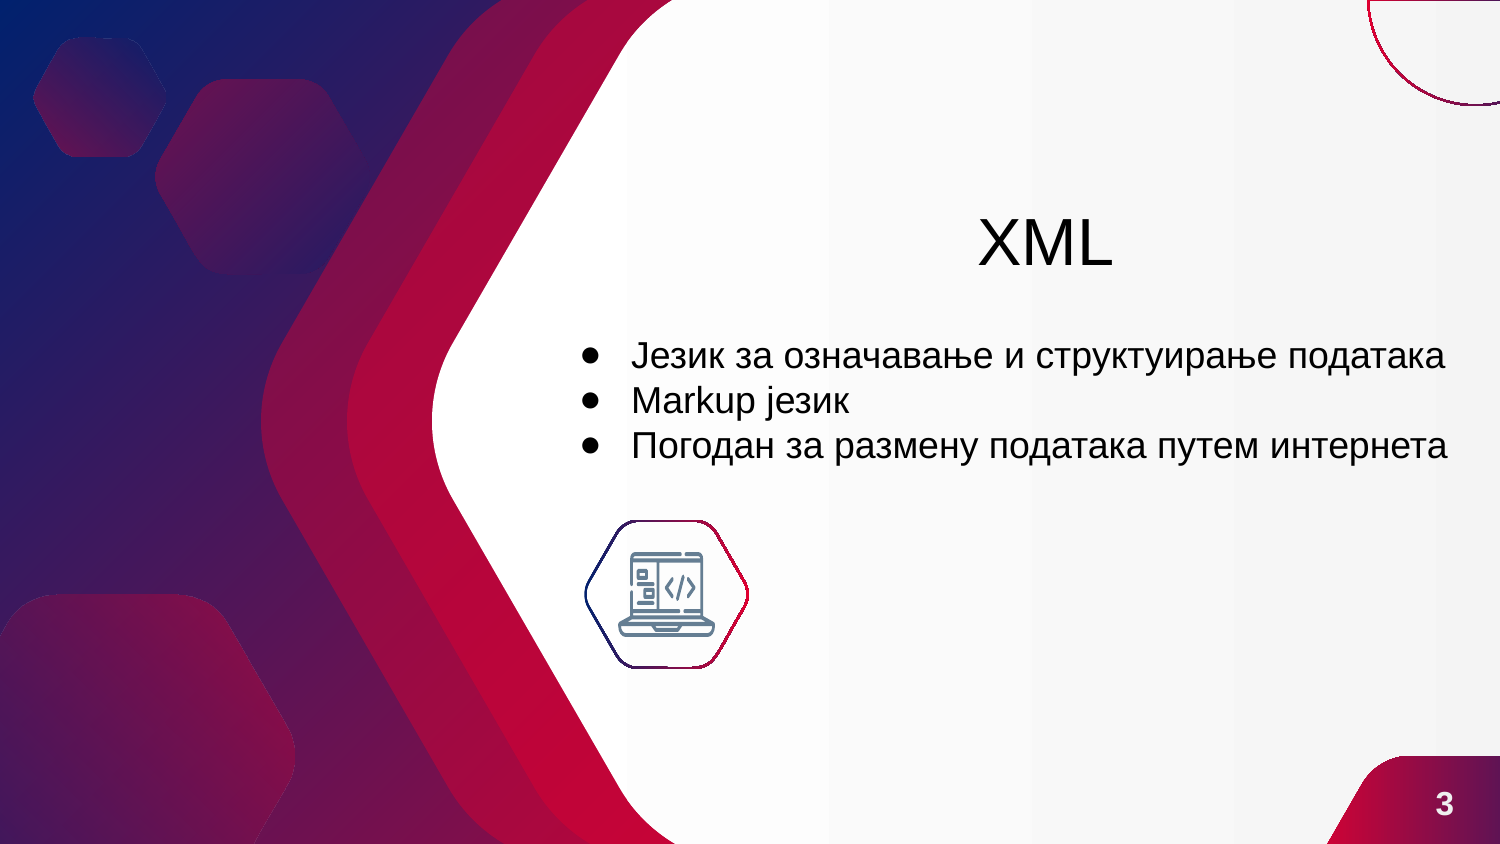

# XML
Језик за означавање и структуирање података
Markup језик
Погодан за размену података путем интернета

3